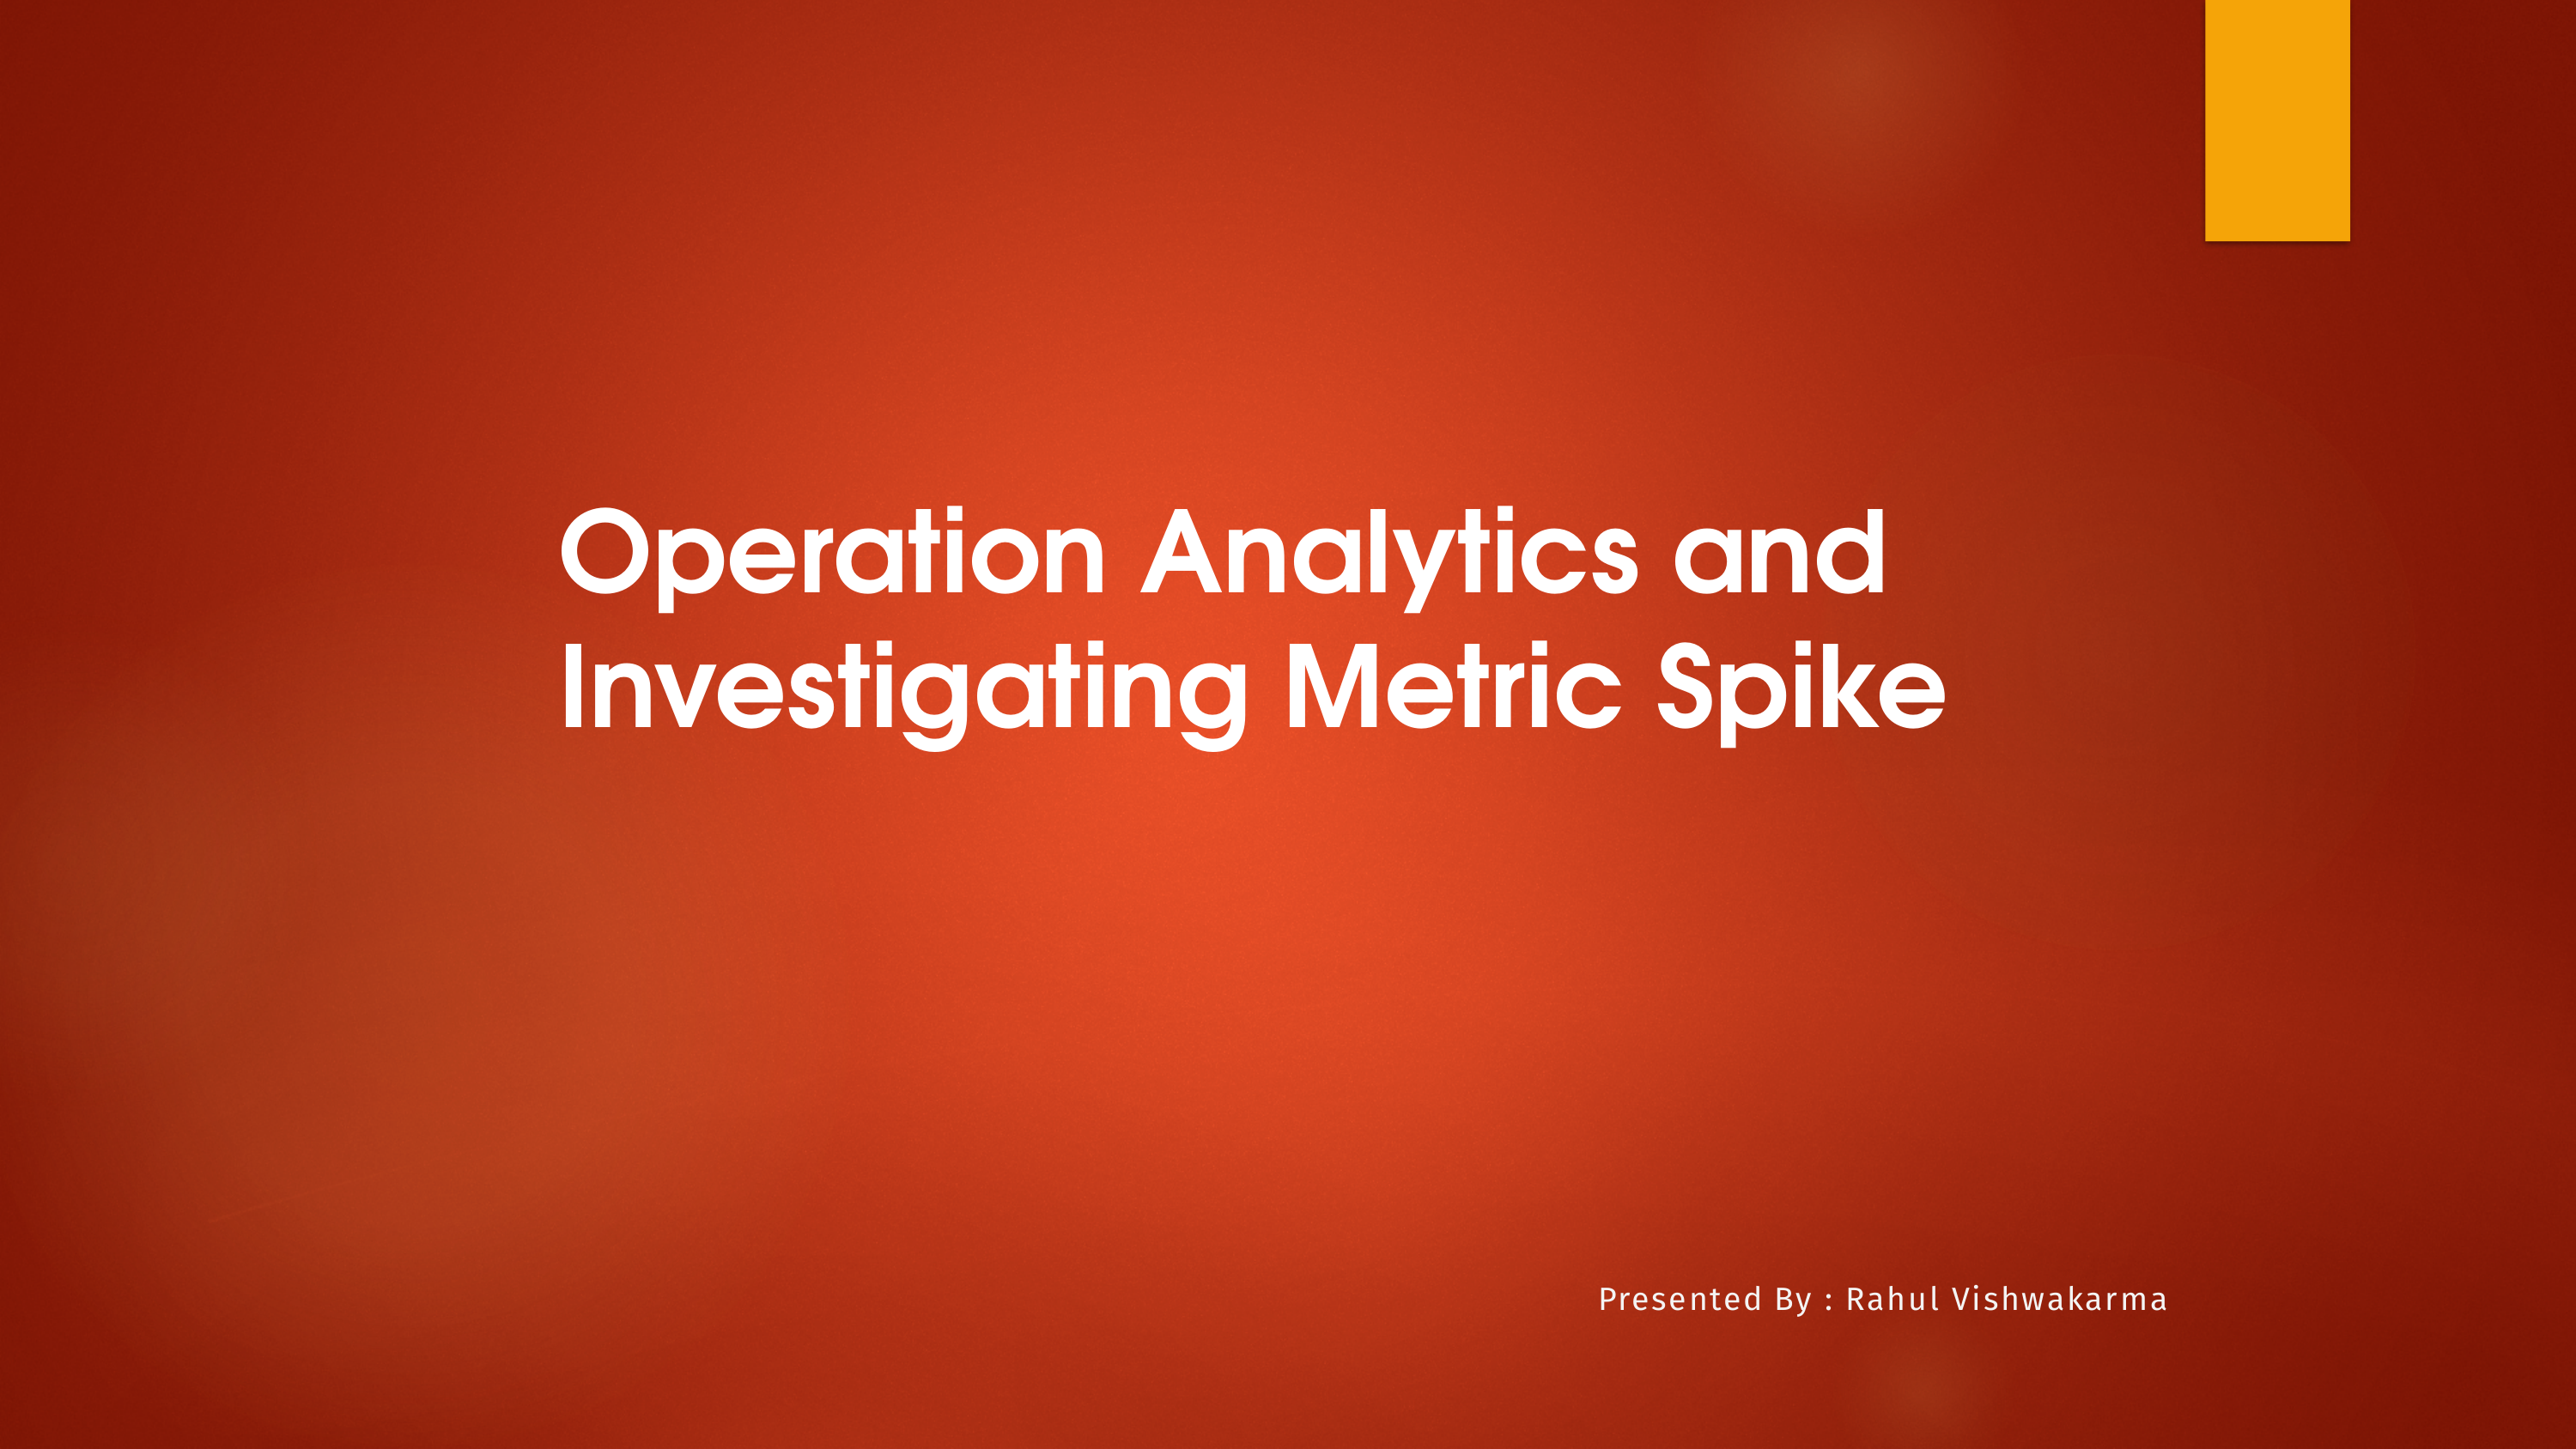

# Operation Analytics and Investigating Metric Spike
Presented By : Rahul Vishwakarma